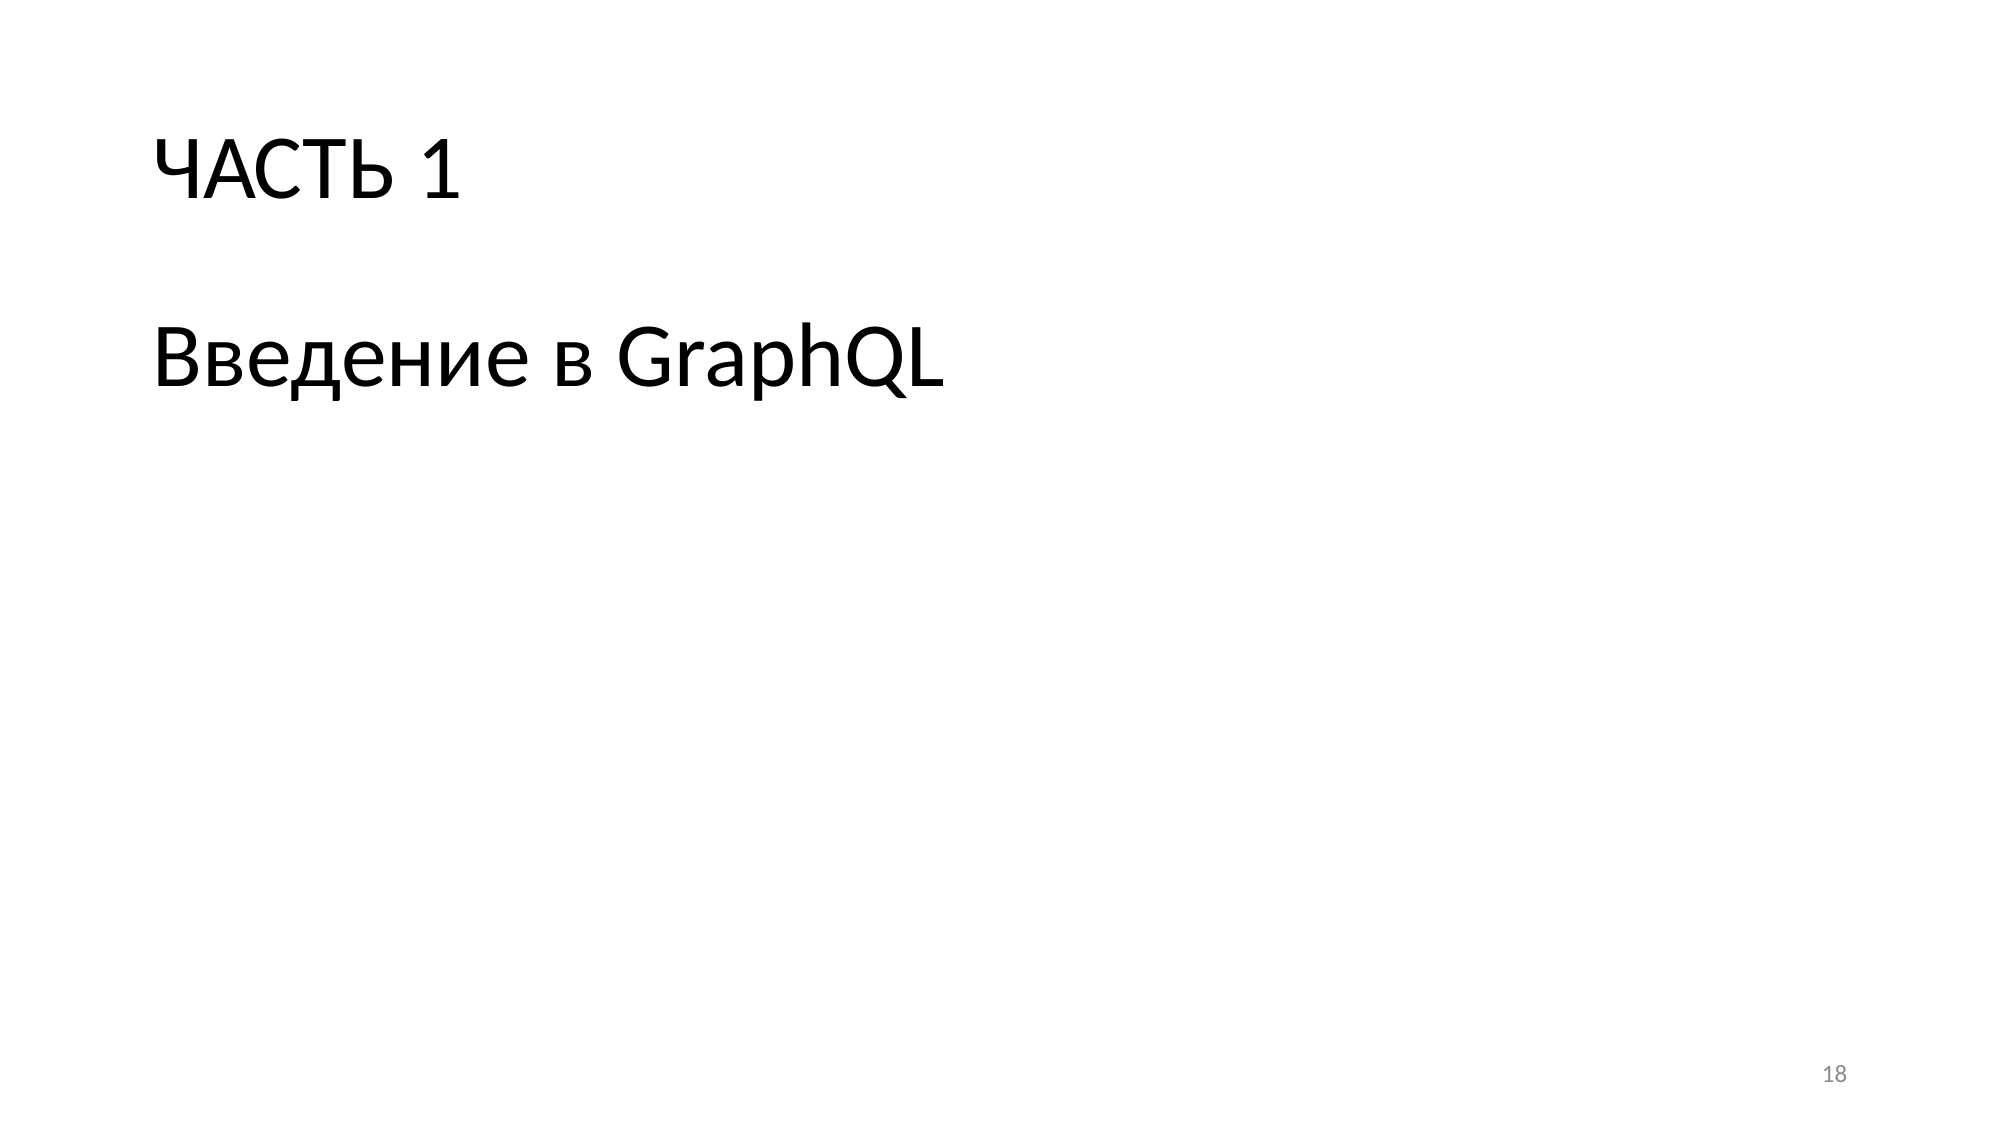

# ЧАСТЬ 1
Введение в GraphQL
18